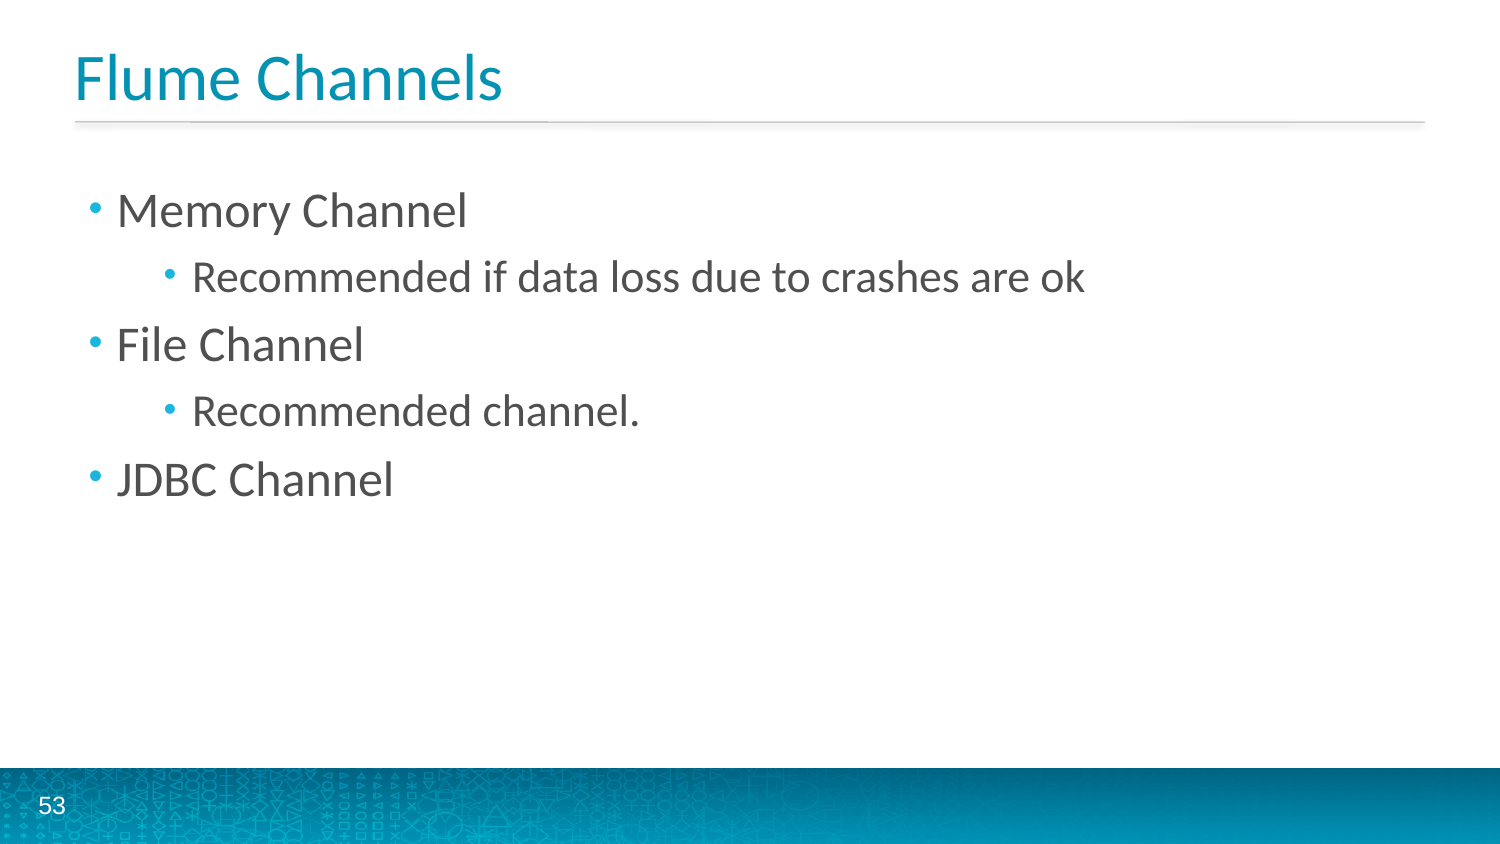

# Flume Channels
Memory Channel
Recommended if data loss due to crashes are ok
File Channel
Recommended channel.
JDBC Channel

53